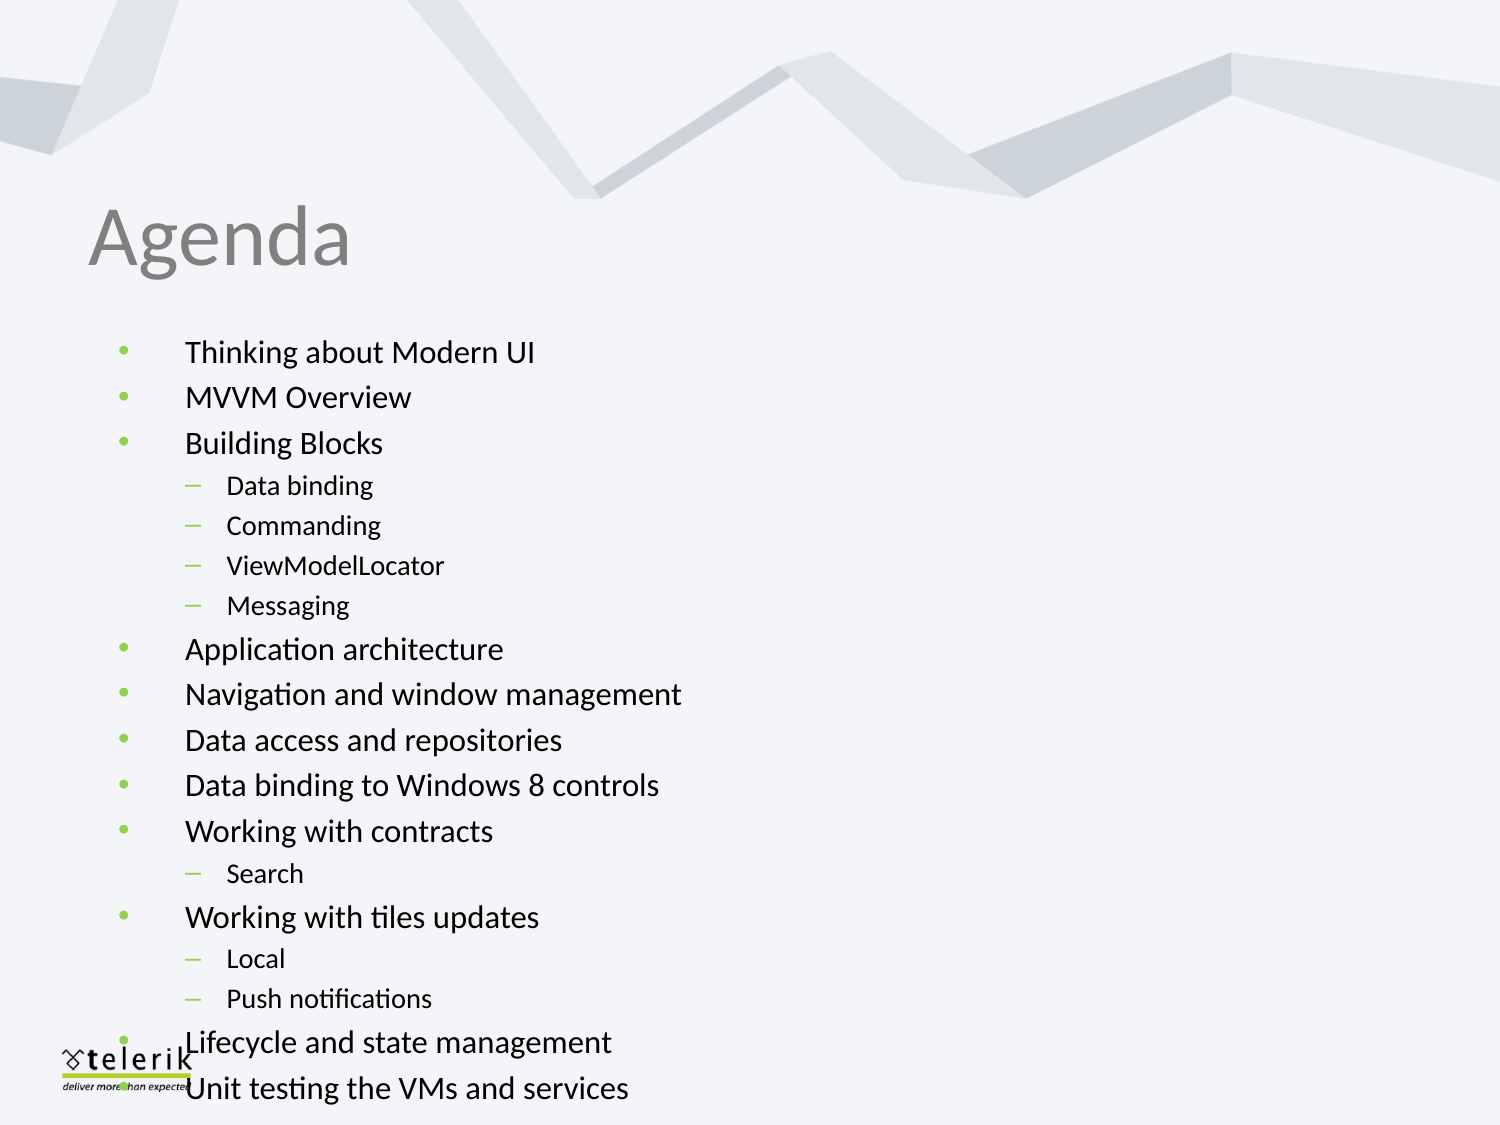

# Agenda
Thinking about Modern UI
MVVM Overview
Building Blocks
Data binding
Commanding
ViewModelLocator
Messaging
Application architecture
Navigation and window management
Data access and repositories
Data binding to Windows 8 controls
Working with contracts
Search
Working with tiles updates
Local
Push notifications
Lifecycle and state management
Unit testing the VMs and services